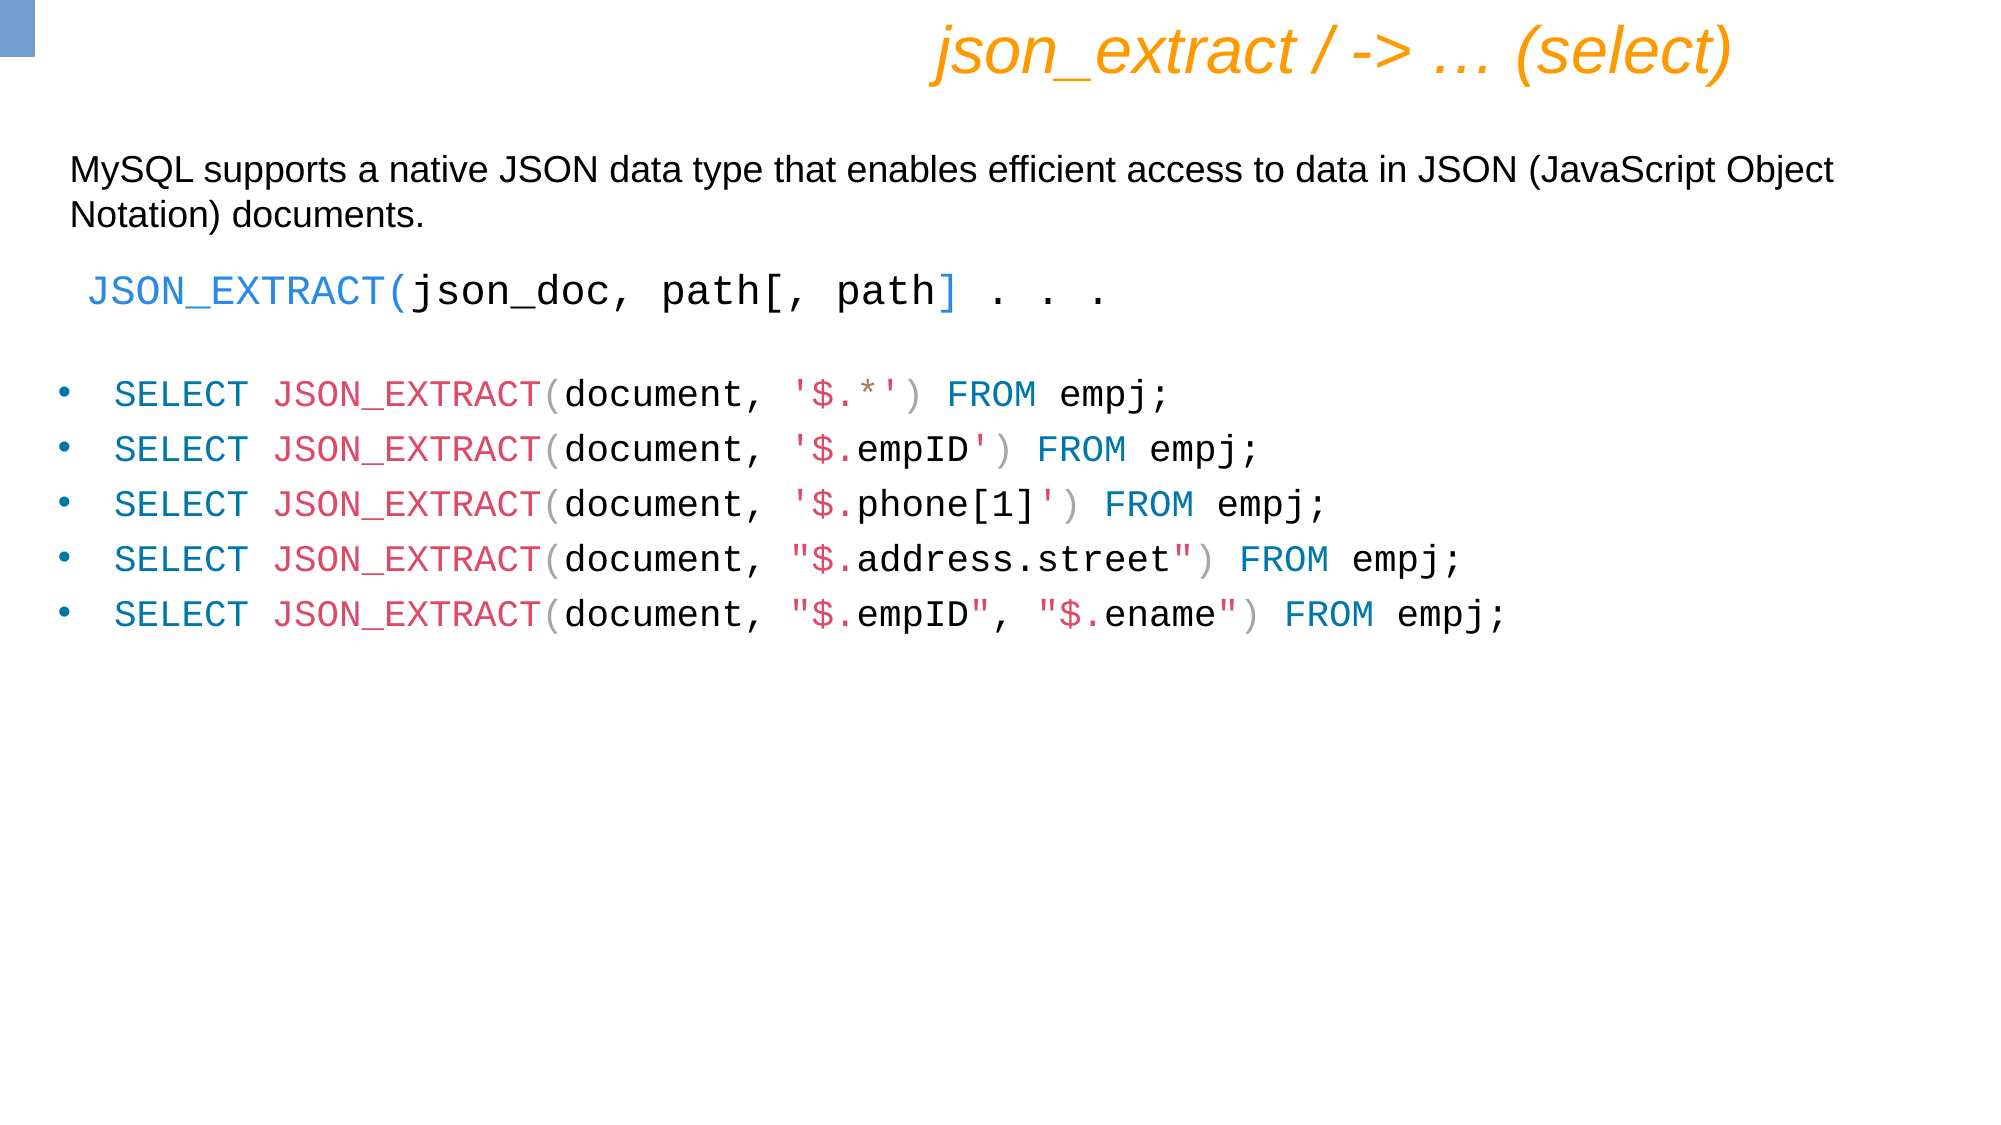

json_extract / -> … (select)
MySQL supports a native JSON data type that enables efficient access to data in JSON (JavaScript Object Notation) documents.
JSON_EXTRACT(json_doc, path[, path] . . .
SELECT JSON_EXTRACT(document, '$.*') FROM empj;

SELECT JSON_EXTRACT(document, '$.empID') FROM empj;

SELECT JSON_EXTRACT(document, '$.phone[1]') FROM empj;

SELECT JSON_EXTRACT(document, "$.address.street") FROM empj;

SELECT JSON_EXTRACT(document, "$.empID", "$.ename") FROM empj;